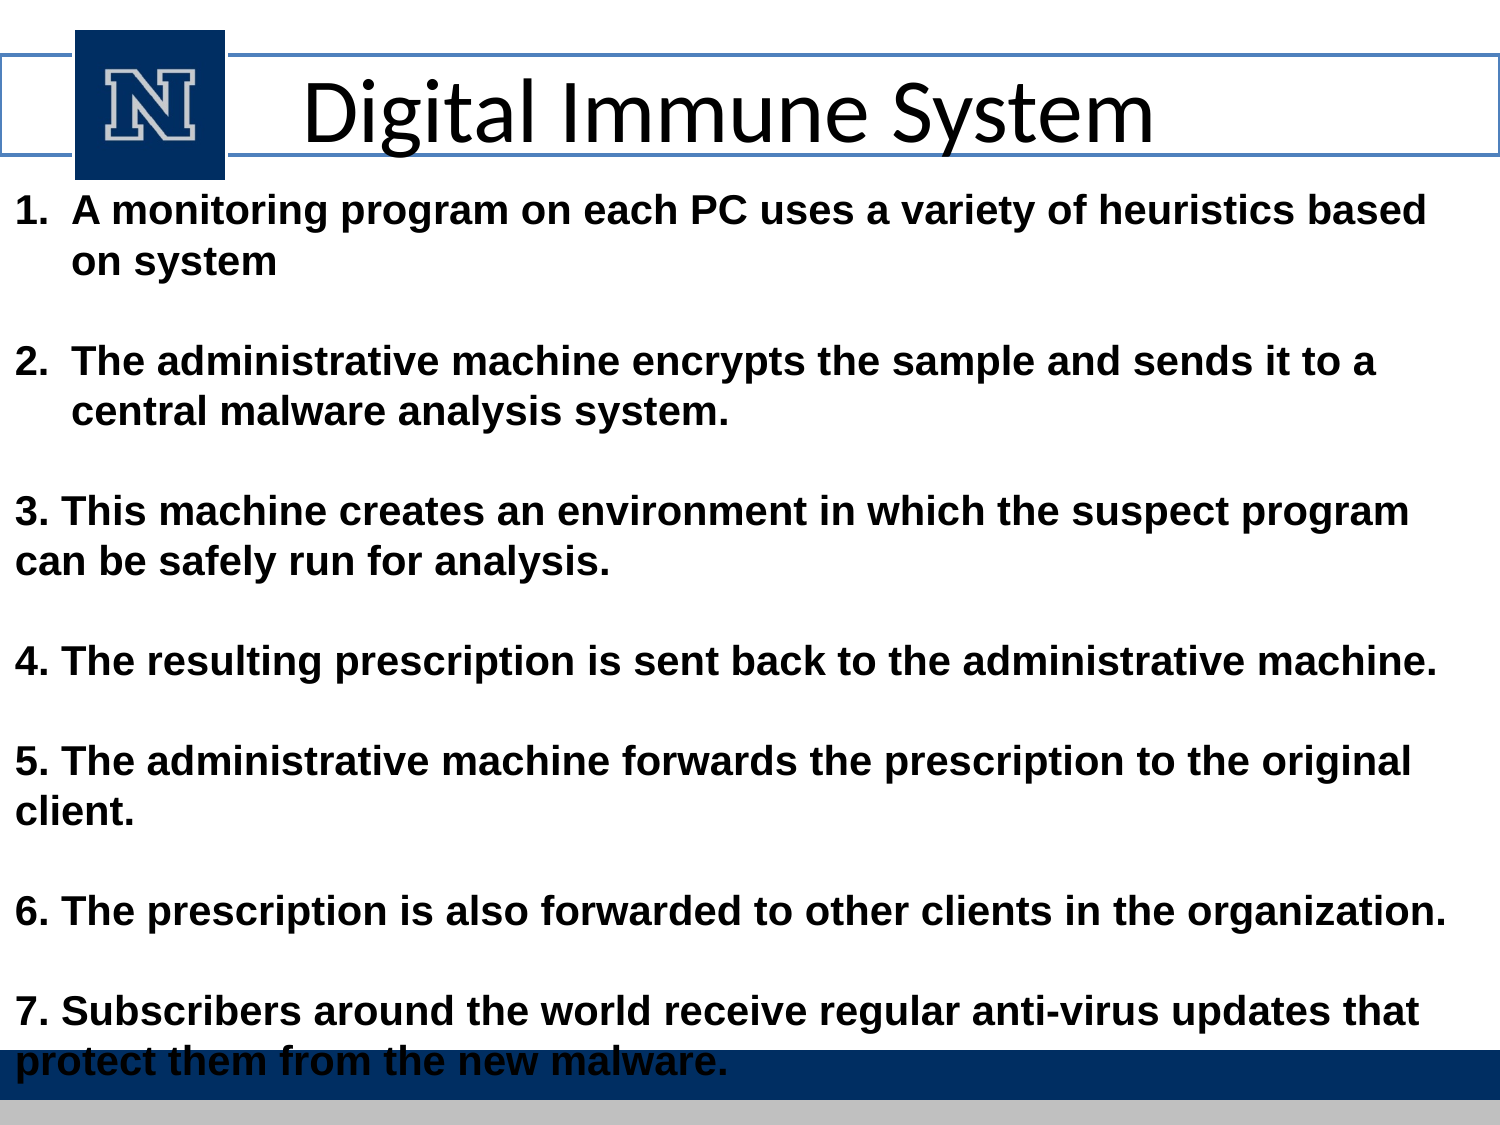

# Digital Immune System
A monitoring program on each PC uses a variety of heuristics based on system

The administrative machine encrypts the sample and sends it to a central malware analysis system.

3. This machine creates an environment in which the suspect program can be safely run for analysis.
4. The resulting prescription is sent back to the administrative machine.

5. The administrative machine forwards the prescription to the original client.

6. The prescription is also forwarded to other clients in the organization.

7. Subscribers around the world receive regular anti-virus updates that protect them from the new malware.